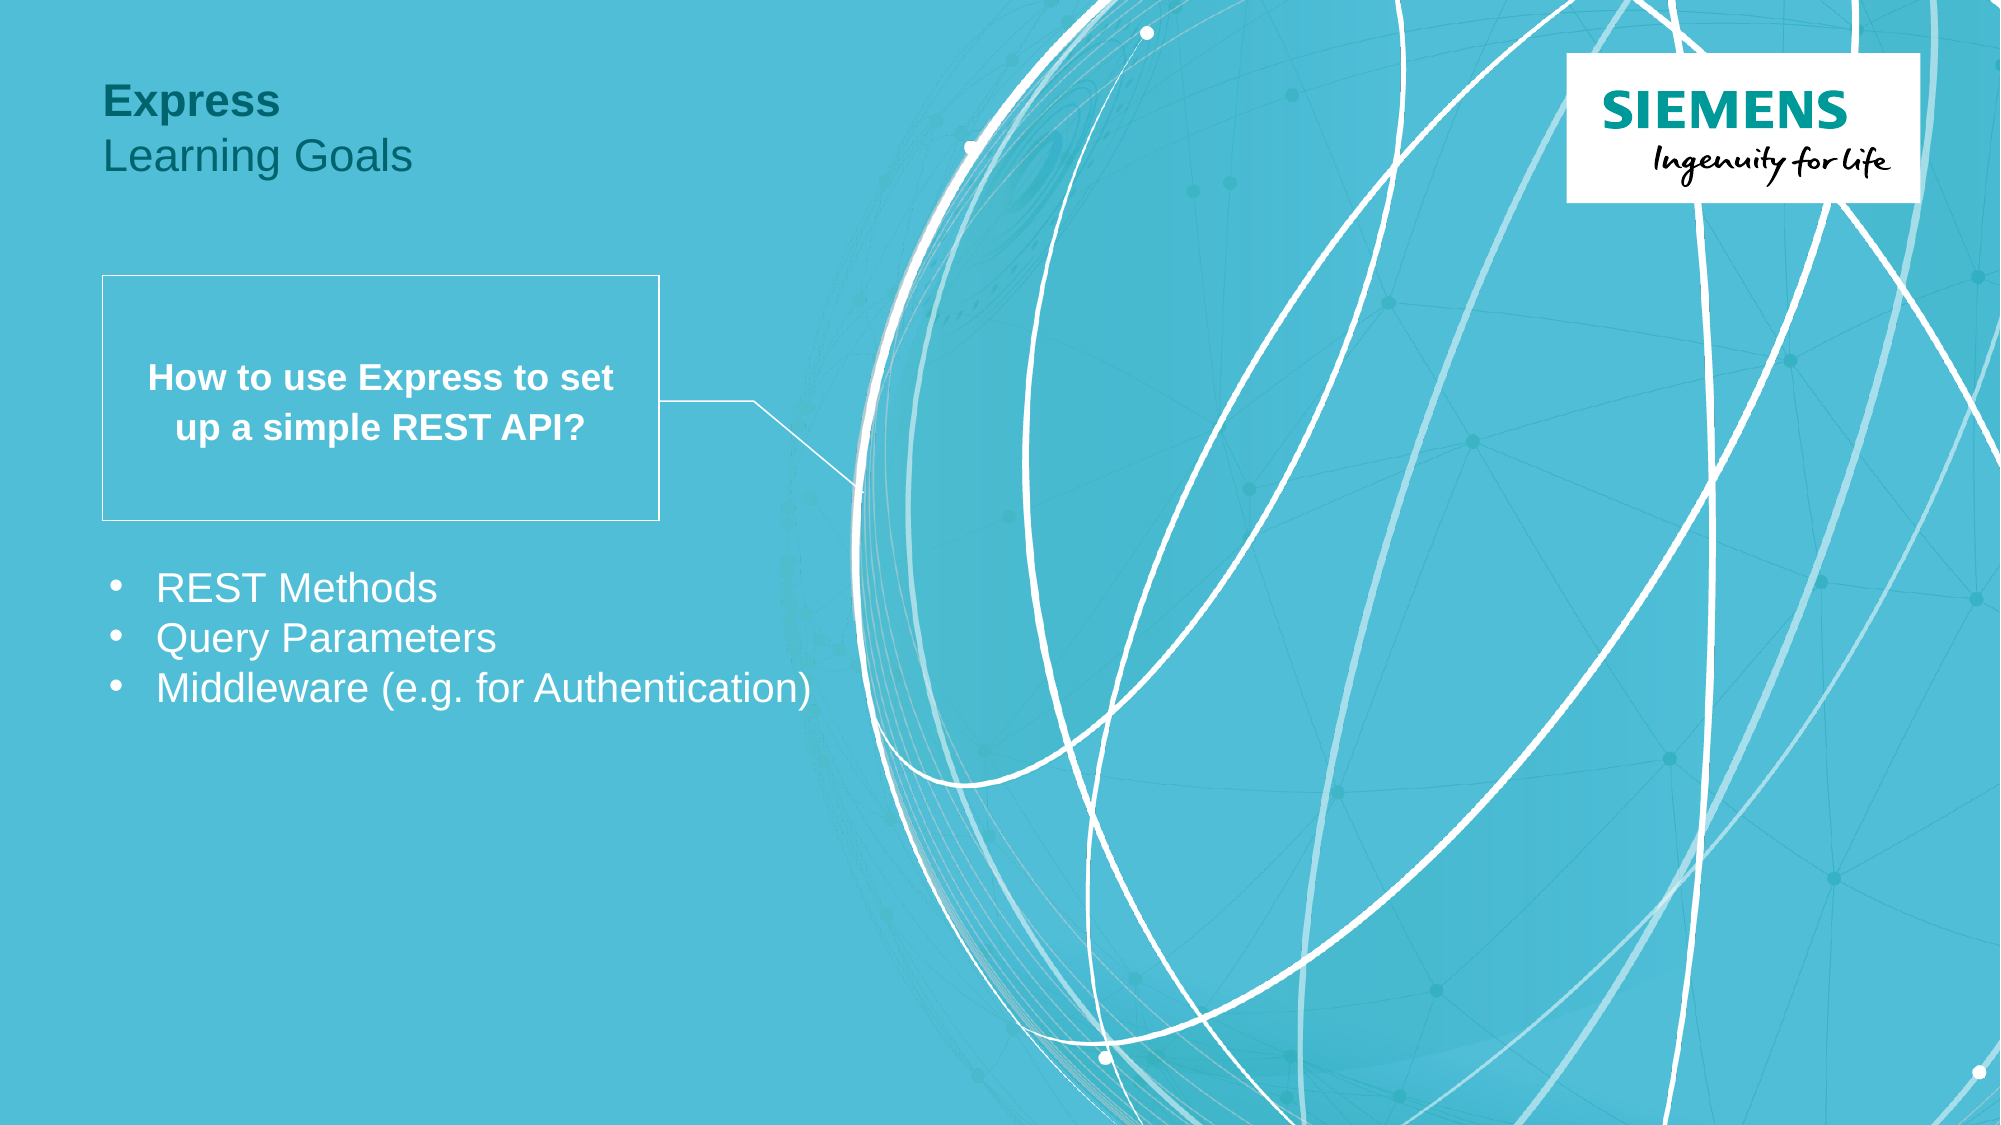

# Express Learning Goals
How to use Express to set up a simple REST API?
REST Methods
Query Parameters
Middleware (e.g. for Authentication)